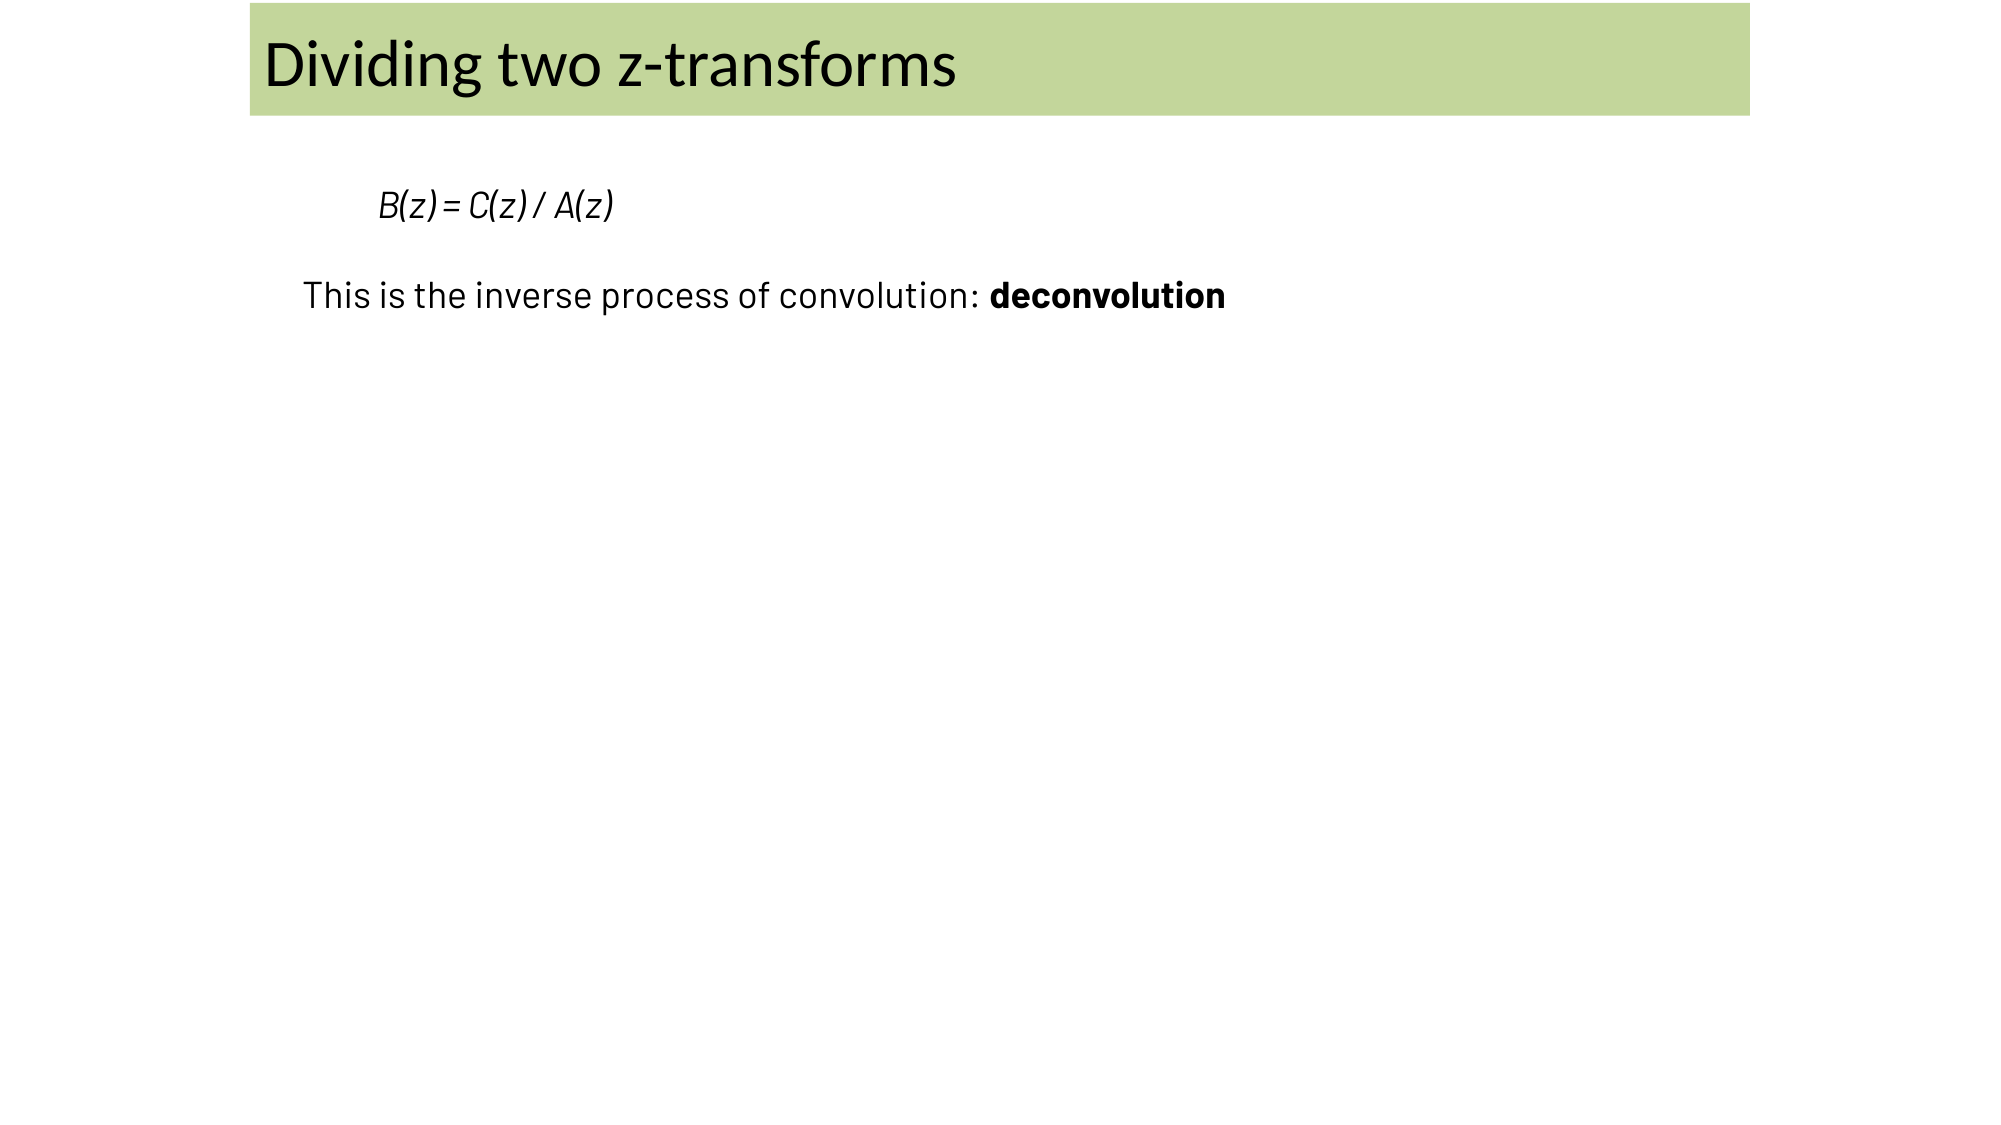

Dividing two z-transforms
B(z) = C(z) / A(z)

This is the inverse process of convolution: deconvolution